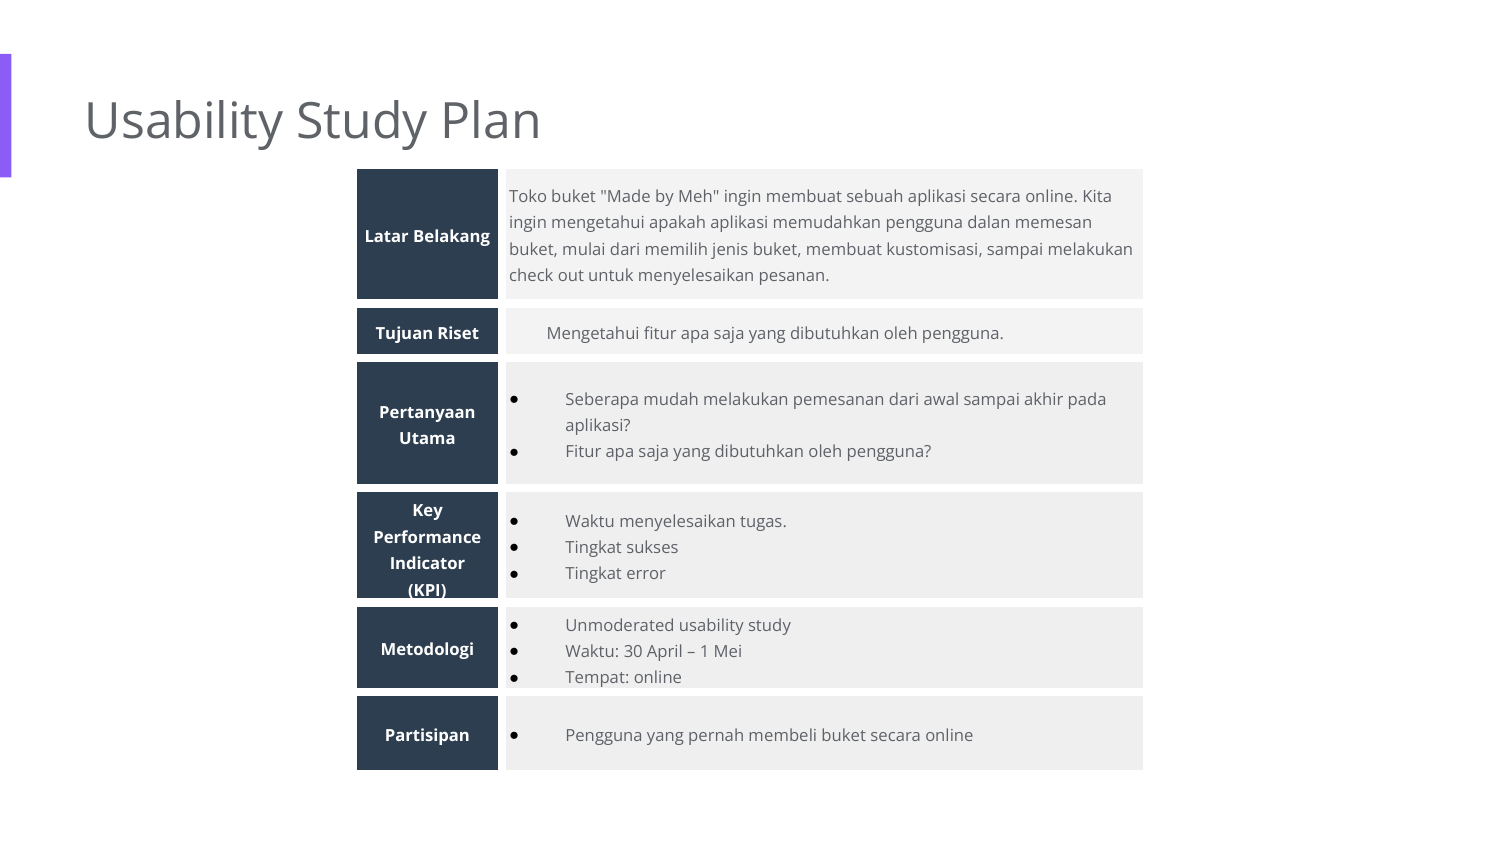

Usability Study Plan
| Latar Belakang | Toko buket "Made by Meh" ingin membuat sebuah aplikasi secara online. Kita ingin mengetahui apakah aplikasi memudahkan pengguna dalan memesan buket, mulai dari memilih jenis buket, membuat kustomisasi, sampai melakukan check out untuk menyelesaikan pesanan. |
| --- | --- |
| Tujuan Riset | Mengetahui fitur apa saja yang dibutuhkan oleh pengguna. |
| Pertanyaan Utama | Seberapa mudah melakukan pemesanan dari awal sampai akhir pada aplikasi? Fitur apa saja yang dibutuhkan oleh pengguna? |
| Key Performance Indicator (KPI) | Waktu menyelesaikan tugas. Tingkat sukses Tingkat error |
| Metodologi | Unmoderated usability study Waktu: 30 April – 1 Mei Tempat: online |
| Partisipan | Pengguna yang pernah membeli buket secara online |